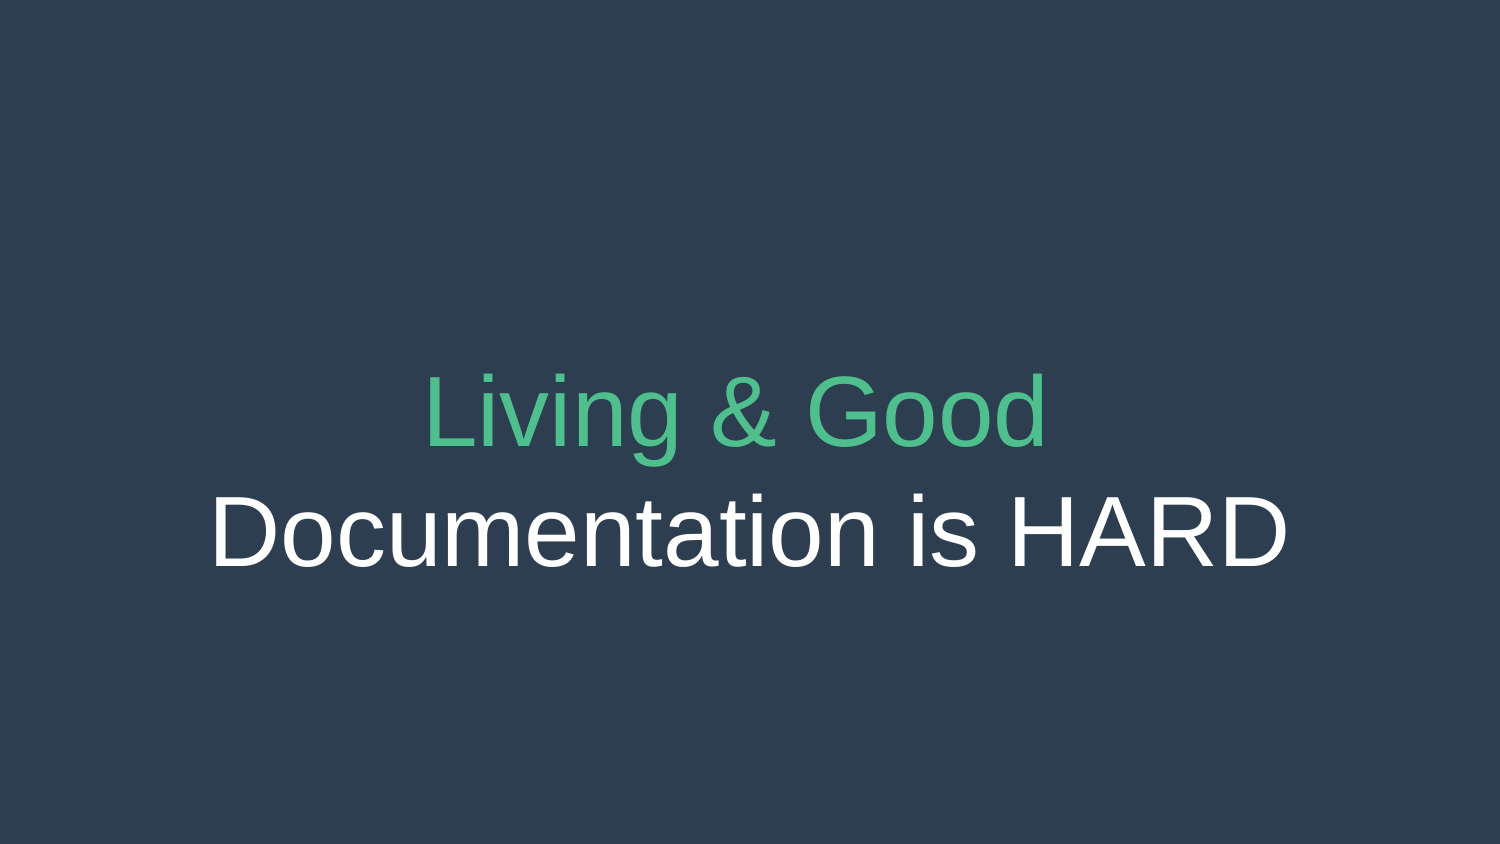

# Living & Good Documentation is HARD